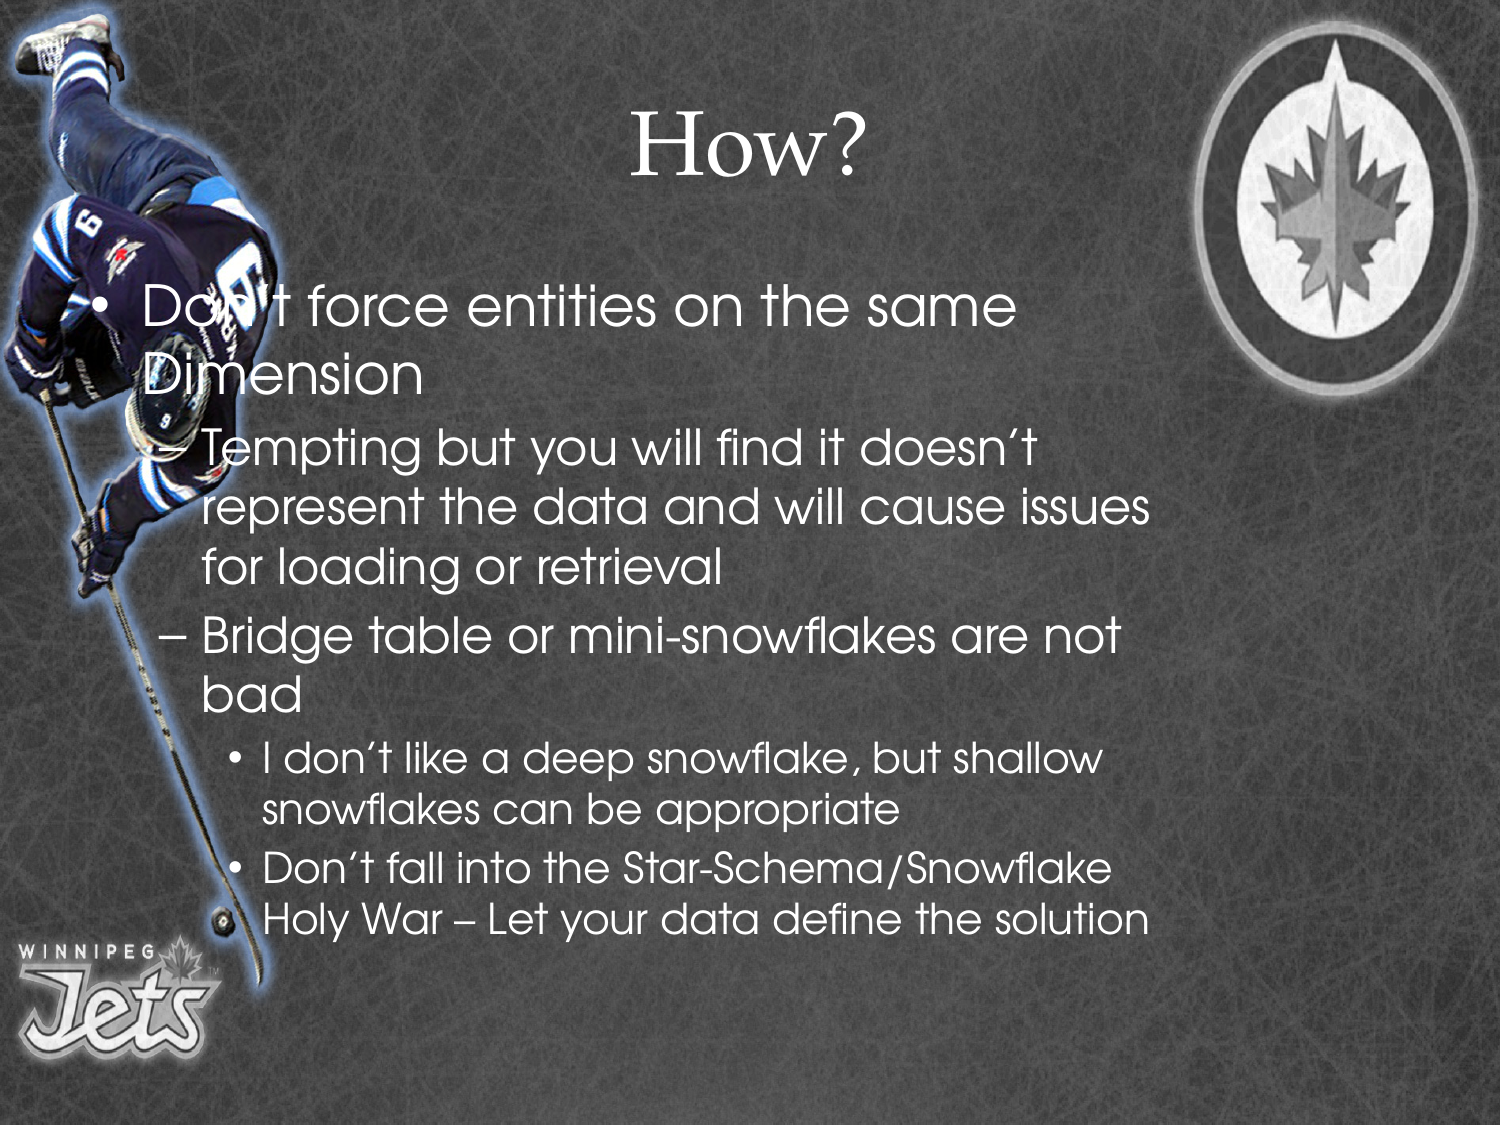

# How?
Don’t force entities on the same Dimension
Tempting but you will find it doesn’t represent the data and will cause issues for loading or retrieval
Bridge table or mini-snowflakes are not bad
I don’t like a deep snowflake, but shallow snowflakes can be appropriate
Don’t fall into the Star-Schema/Snowflake Holy War – Let your data define the solution